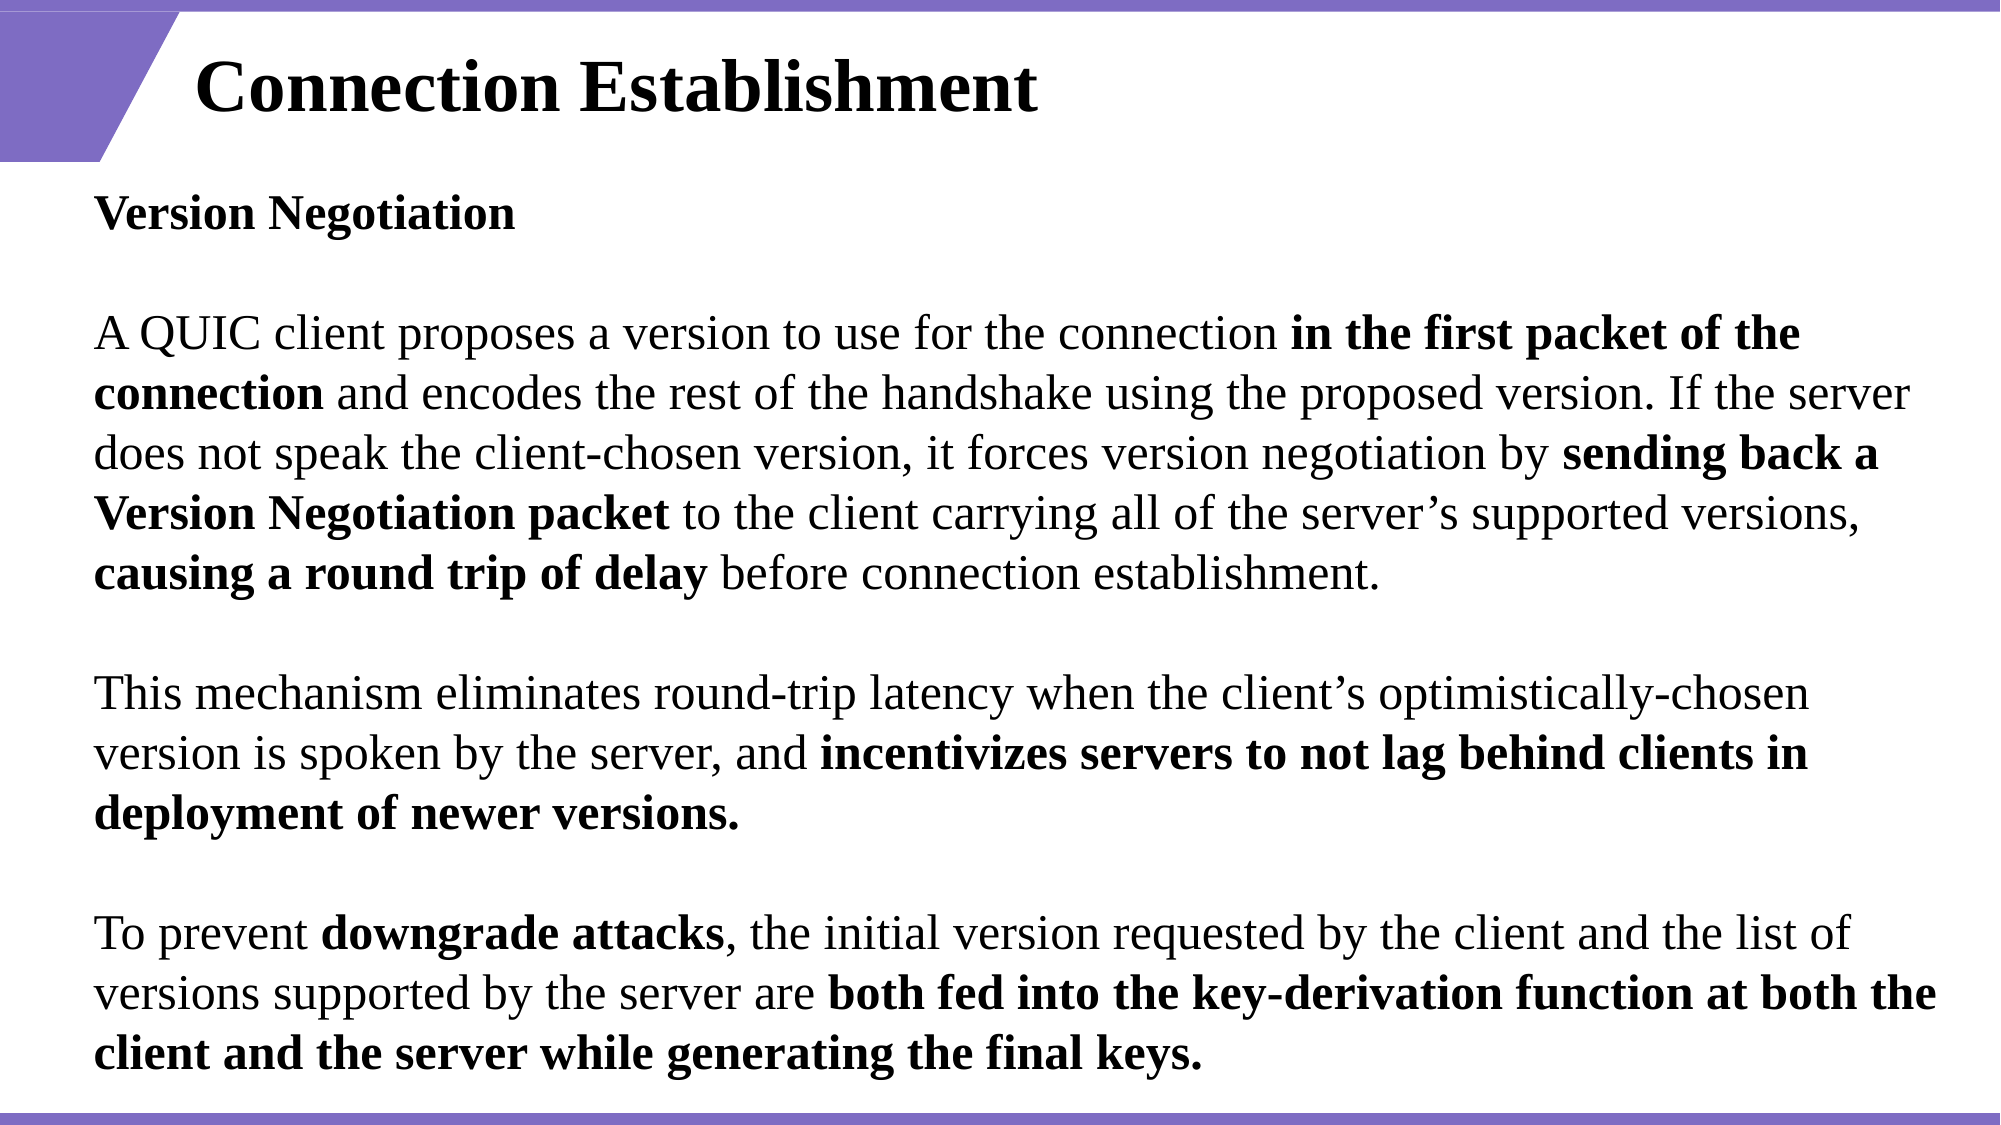

# Connection Establishment
Version Negotiation

A QUIC client proposes a version to use for the connection in the first packet of the connection and encodes the rest of the handshake using the proposed version. If the server does not speak the client-chosen version, it forces version negotiation by sending back a Version Negotiation packet to the client carrying all of the server’s supported versions, causing a round trip of delay before connection establishment.

This mechanism eliminates round-trip latency when the client’s optimistically-chosen version is spoken by the server, and incentivizes servers to not lag behind clients in deployment of newer versions.

To prevent downgrade attacks, the initial version requested by the client and the list of versions supported by the server are both fed into the key-derivation function at both the client and the server while generating the final keys.